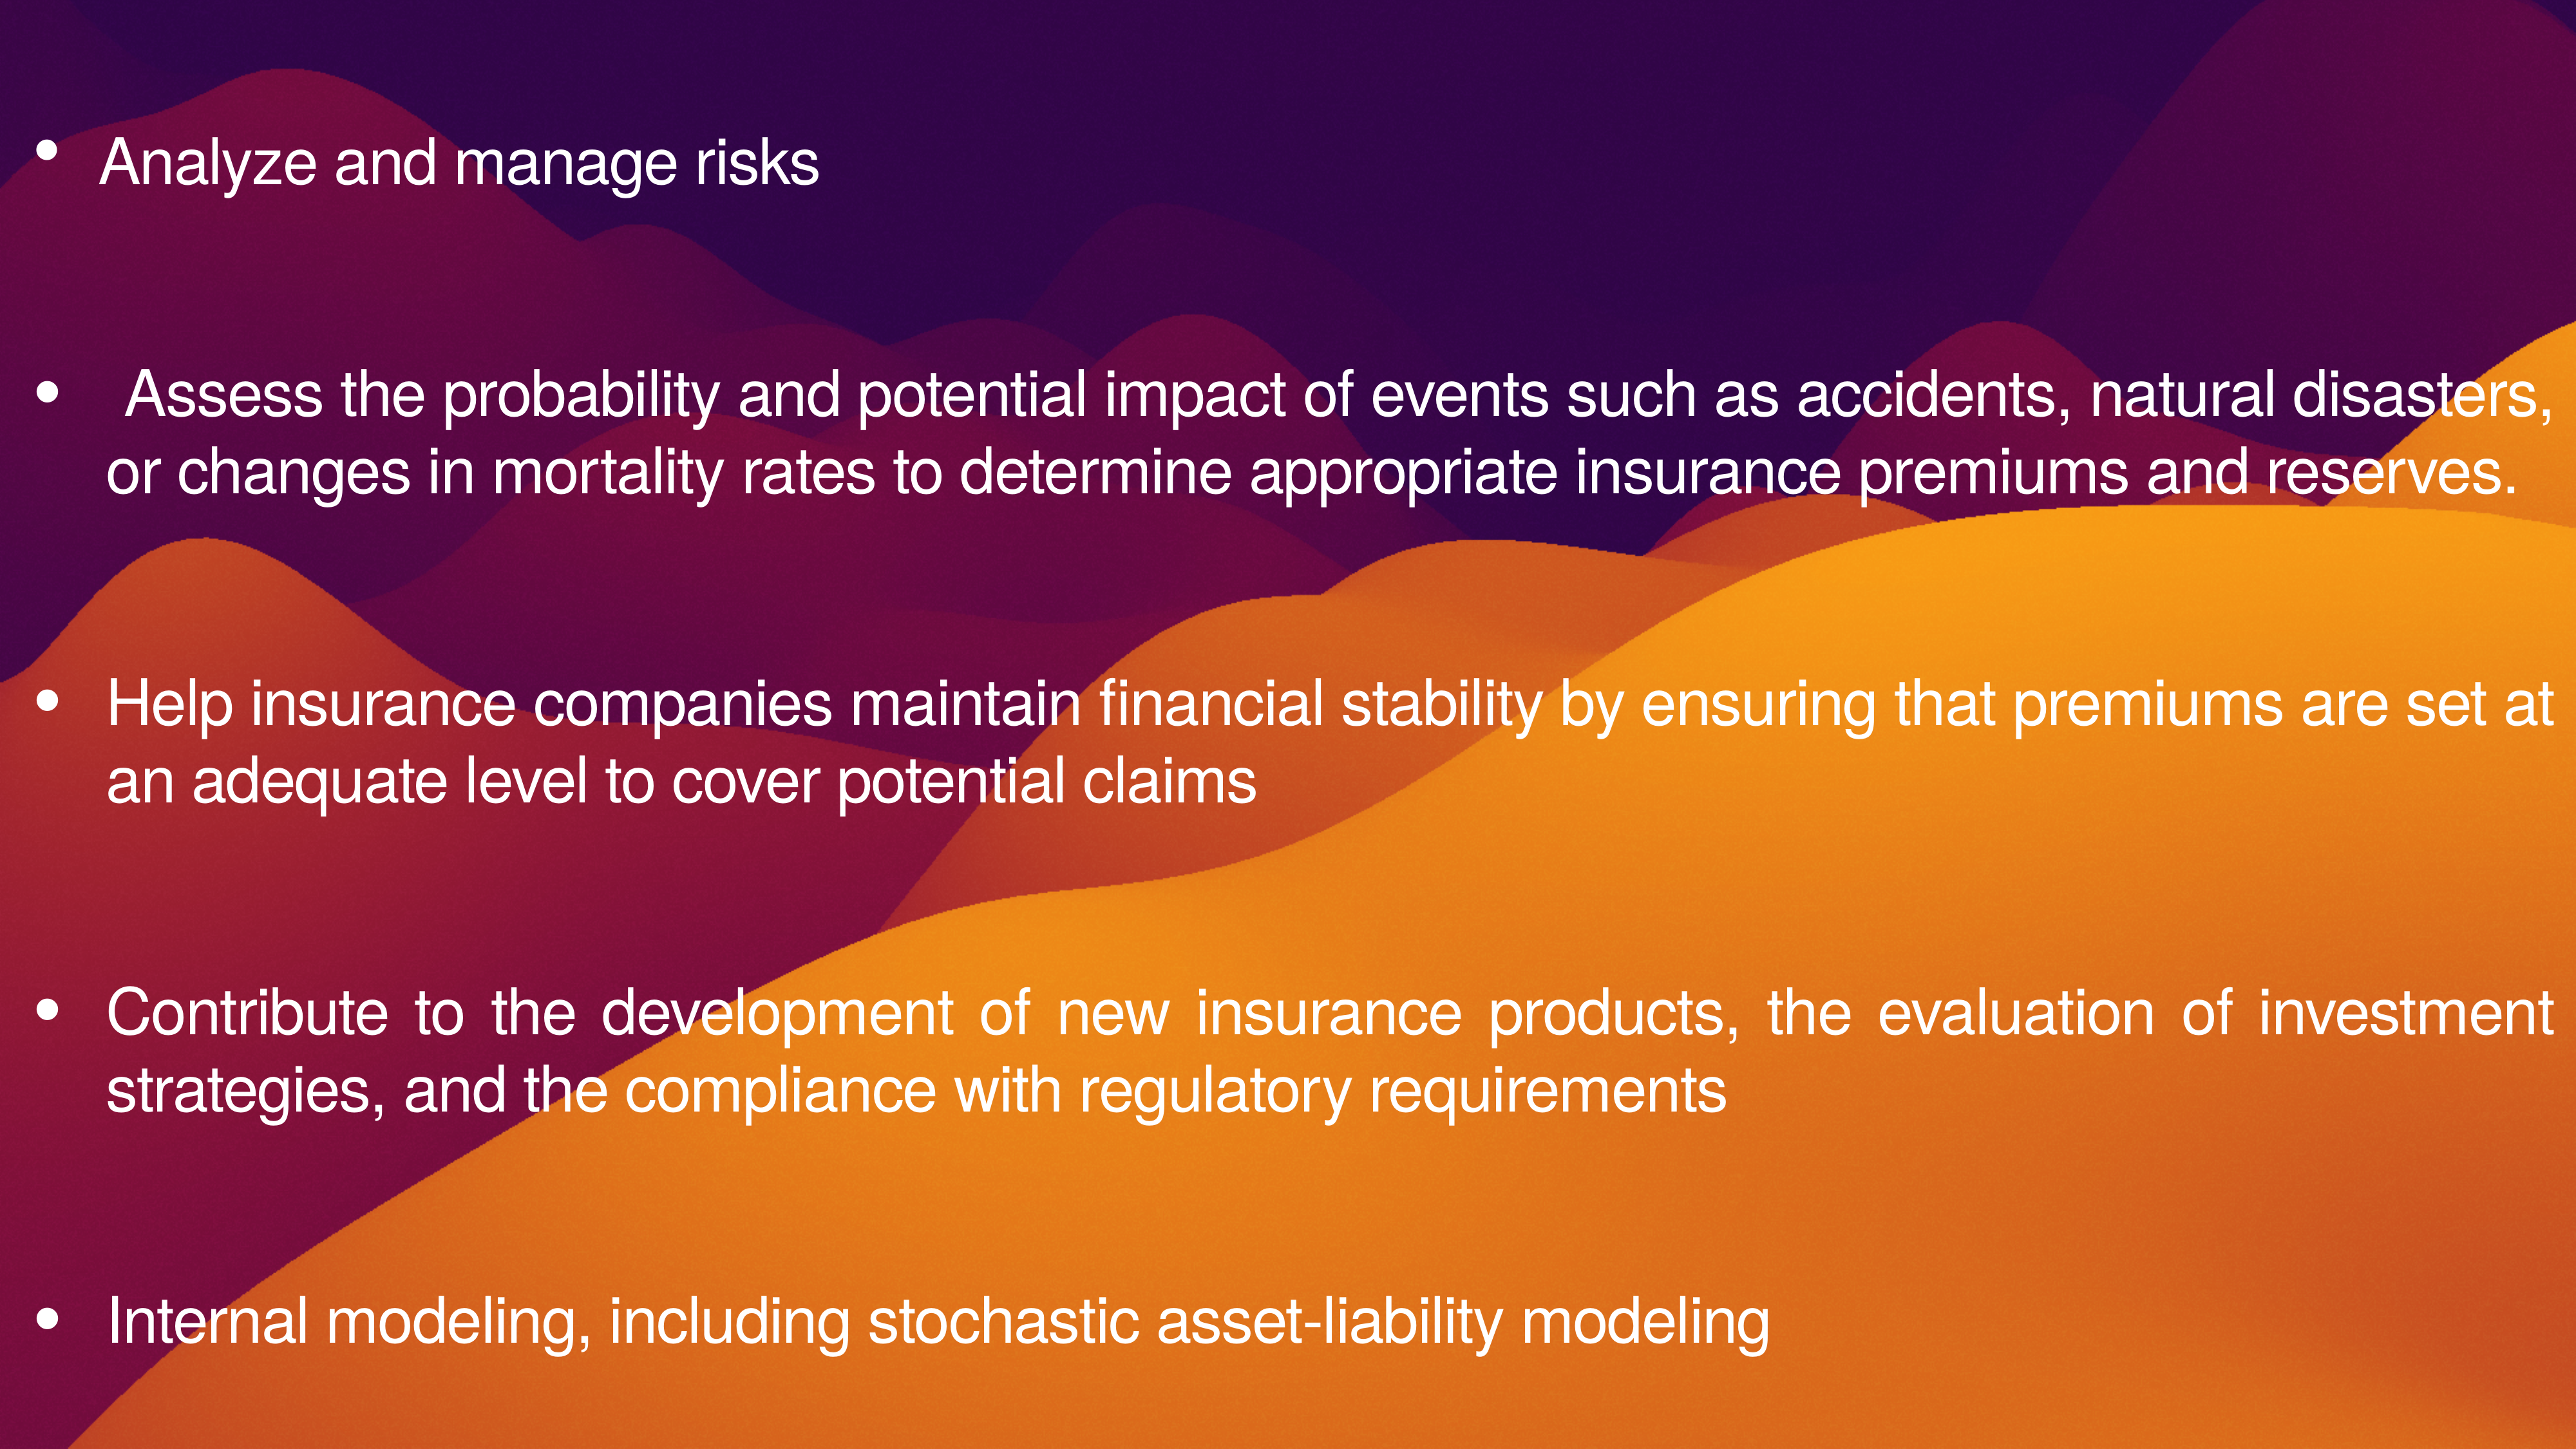

Analyze and manage risks

 Assess the probability and potential impact of events such as accidents, natural disasters, or changes in mortality rates to determine appropriate insurance premiums and reserves.

Help insurance companies maintain financial stability by ensuring that premiums are set at an adequate level to cover potential claims

Contribute to the development of new insurance products, the evaluation of investment strategies, and the compliance with regulatory requirements

Internal modeling, including stochastic asset-liability modeling